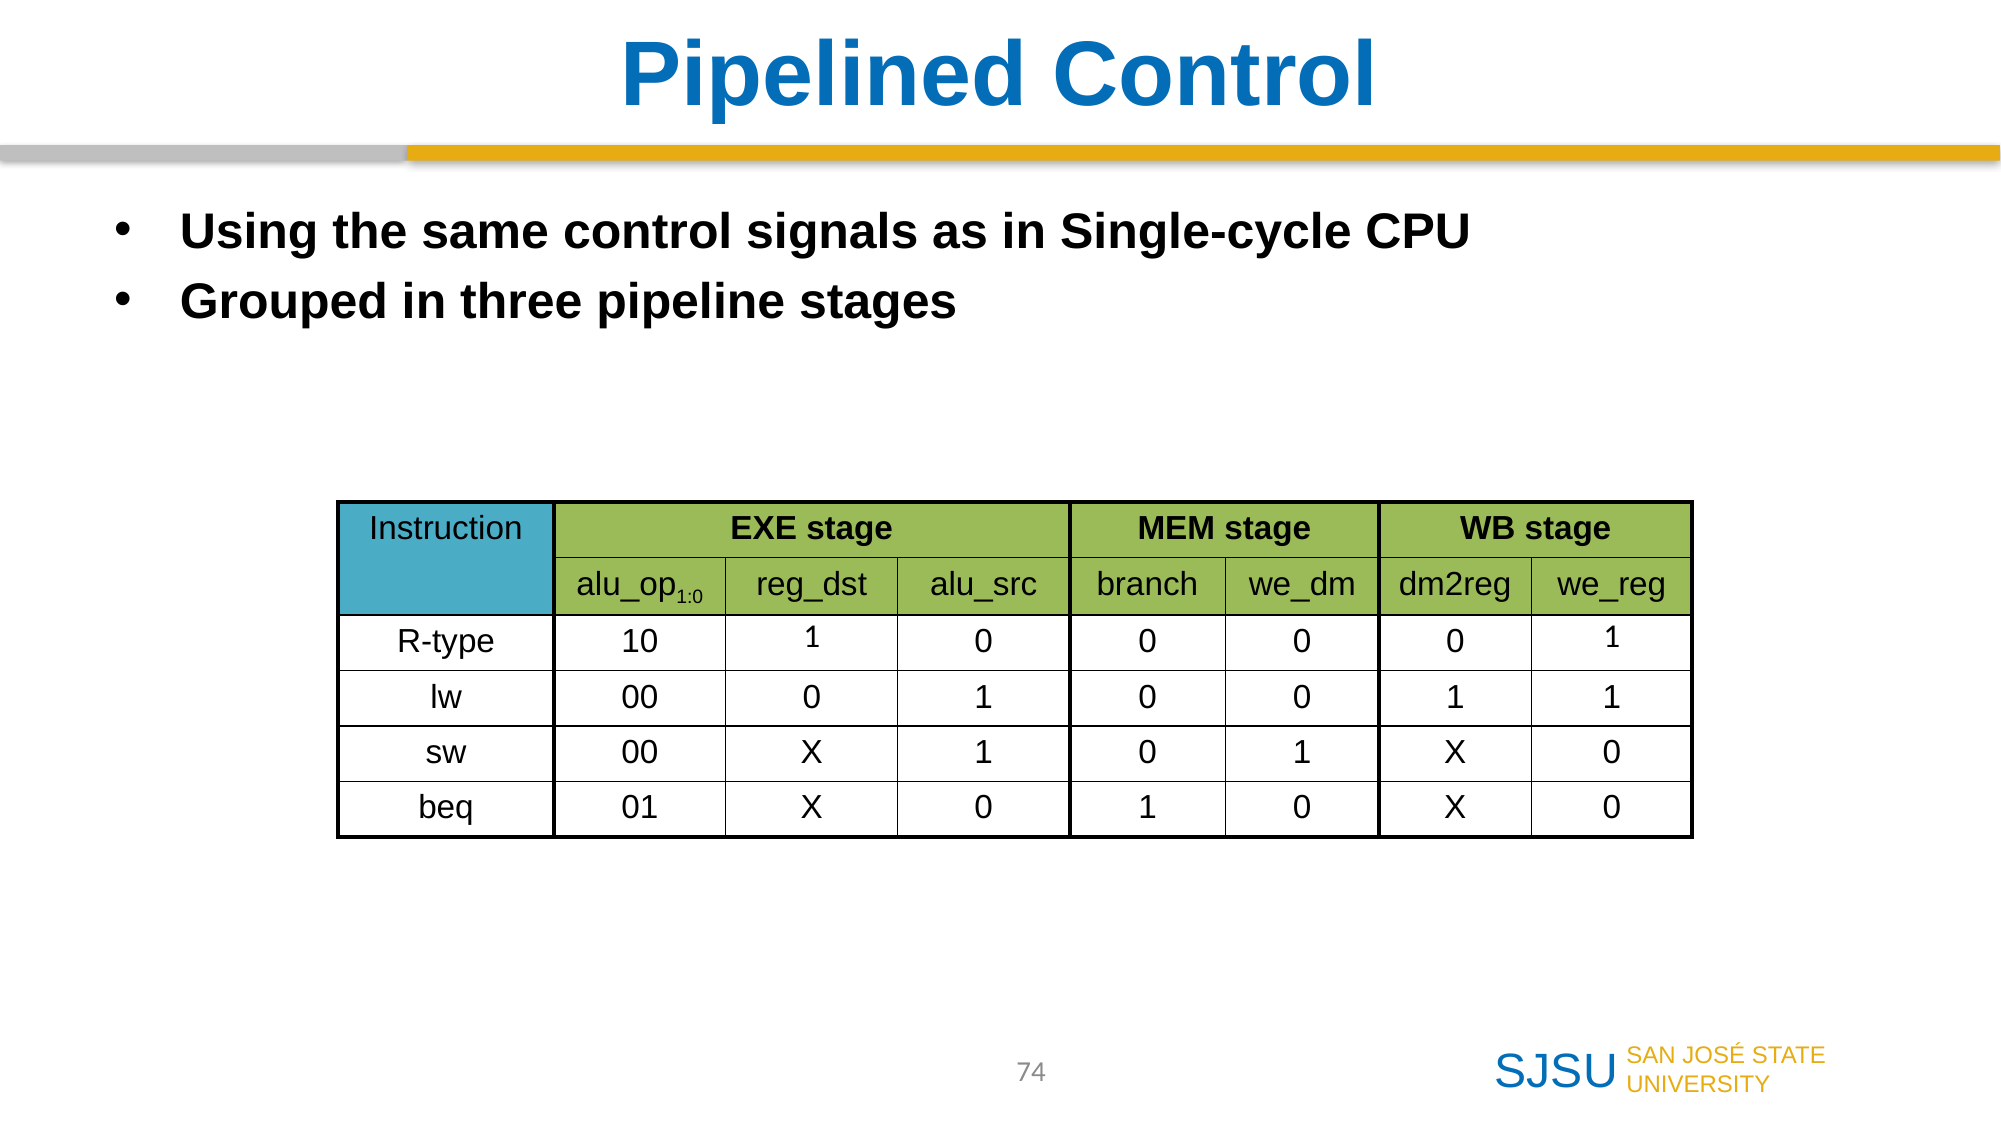

# Pipelined Control
Using the same control signals as in Single-cycle CPU
Grouped in three pipeline stages
| Instruction | EXE stage |  |  | MEM stage |  | WB stage |  |
| --- | --- | --- | --- | --- | --- | --- | --- |
|  | alu\_op1:0 | reg\_dst | alu\_src | branch | we\_dm | dm2reg | we\_reg |
| R-type | 10 | 1 | 0 | 0 | 0 | 0 | 1 |
| lw | 00 | 0 | 1 | 0 | 0 | 1 | 1 |
| sw | 00 | X | 1 | 0 | 1 | X | 0 |
| beq | 01 | X | 0 | 1 | 0 | X | 0 |
74